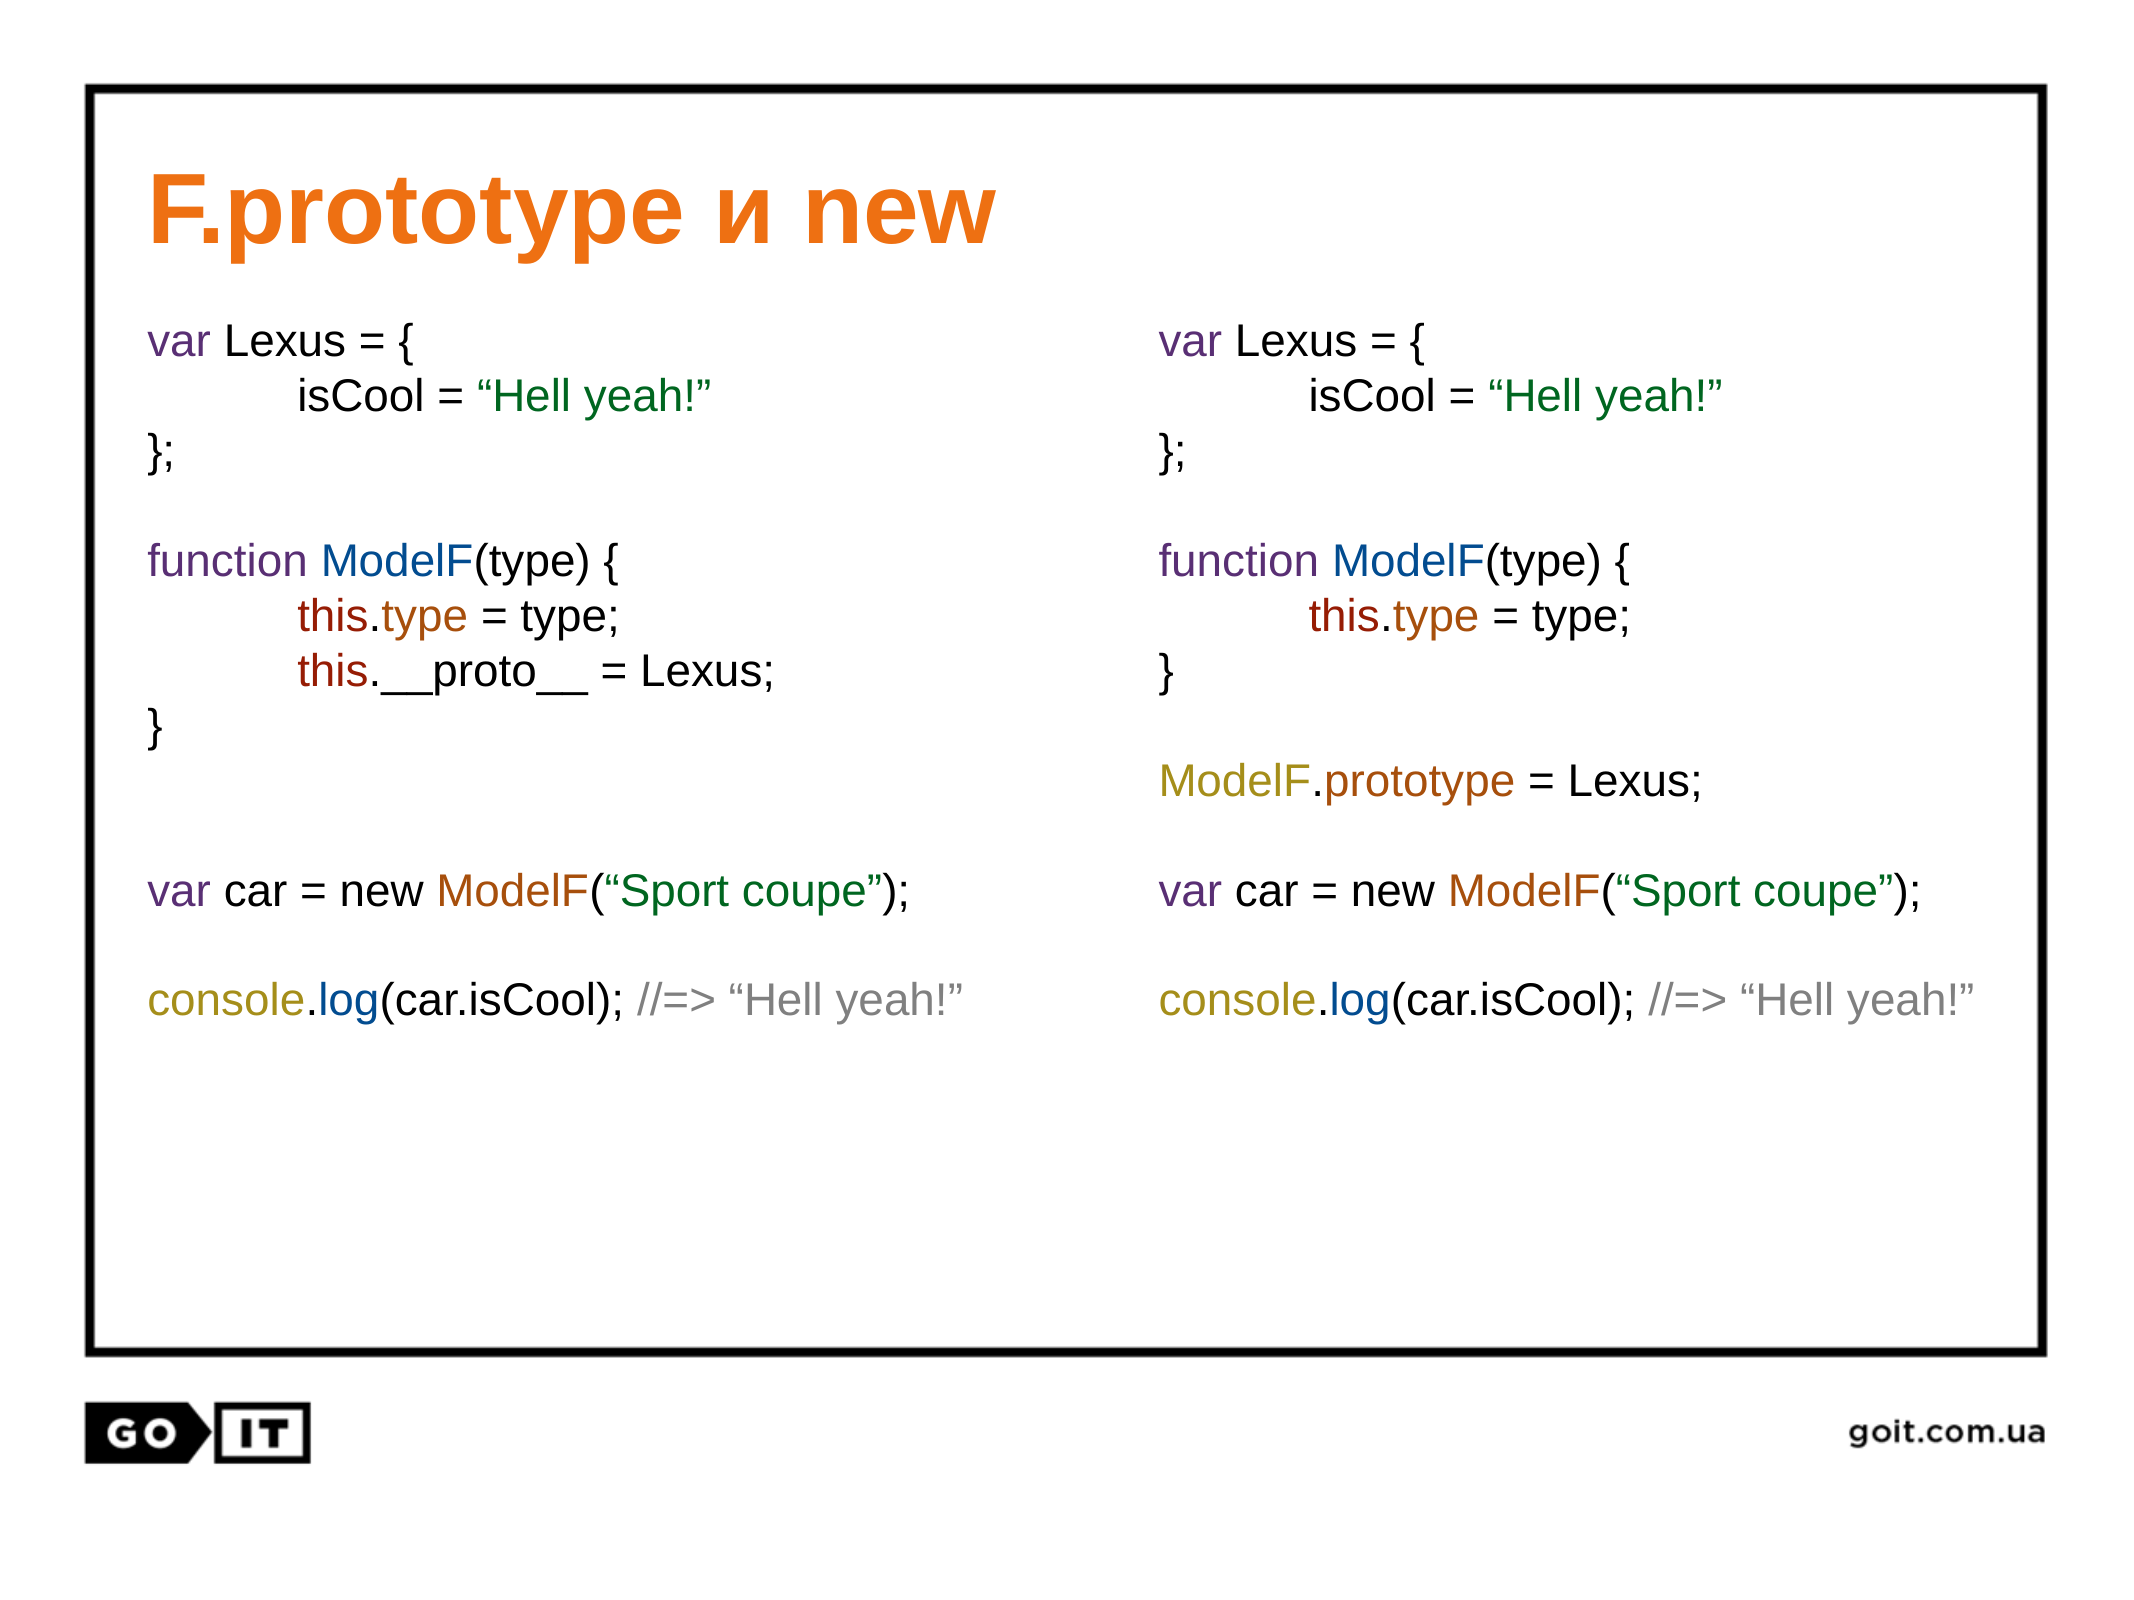

# F.prototype и new
var Lexus = {
	isCool = “Hell yeah!”
};

function ModelF(type) {
	this.type = type;
}

ModelF.prototype = Lexus;

var car = new ModelF(“Sport coupe”);

console.log(car.isCool); //=> “Hell yeah!”
var Lexus = {
	isCool = “Hell yeah!”
};

function ModelF(type) {
	this.type = type;
	this.__proto__ = Lexus;
}

var car = new ModelF(“Sport coupe”);

console.log(car.isCool); //=> “Hell yeah!”